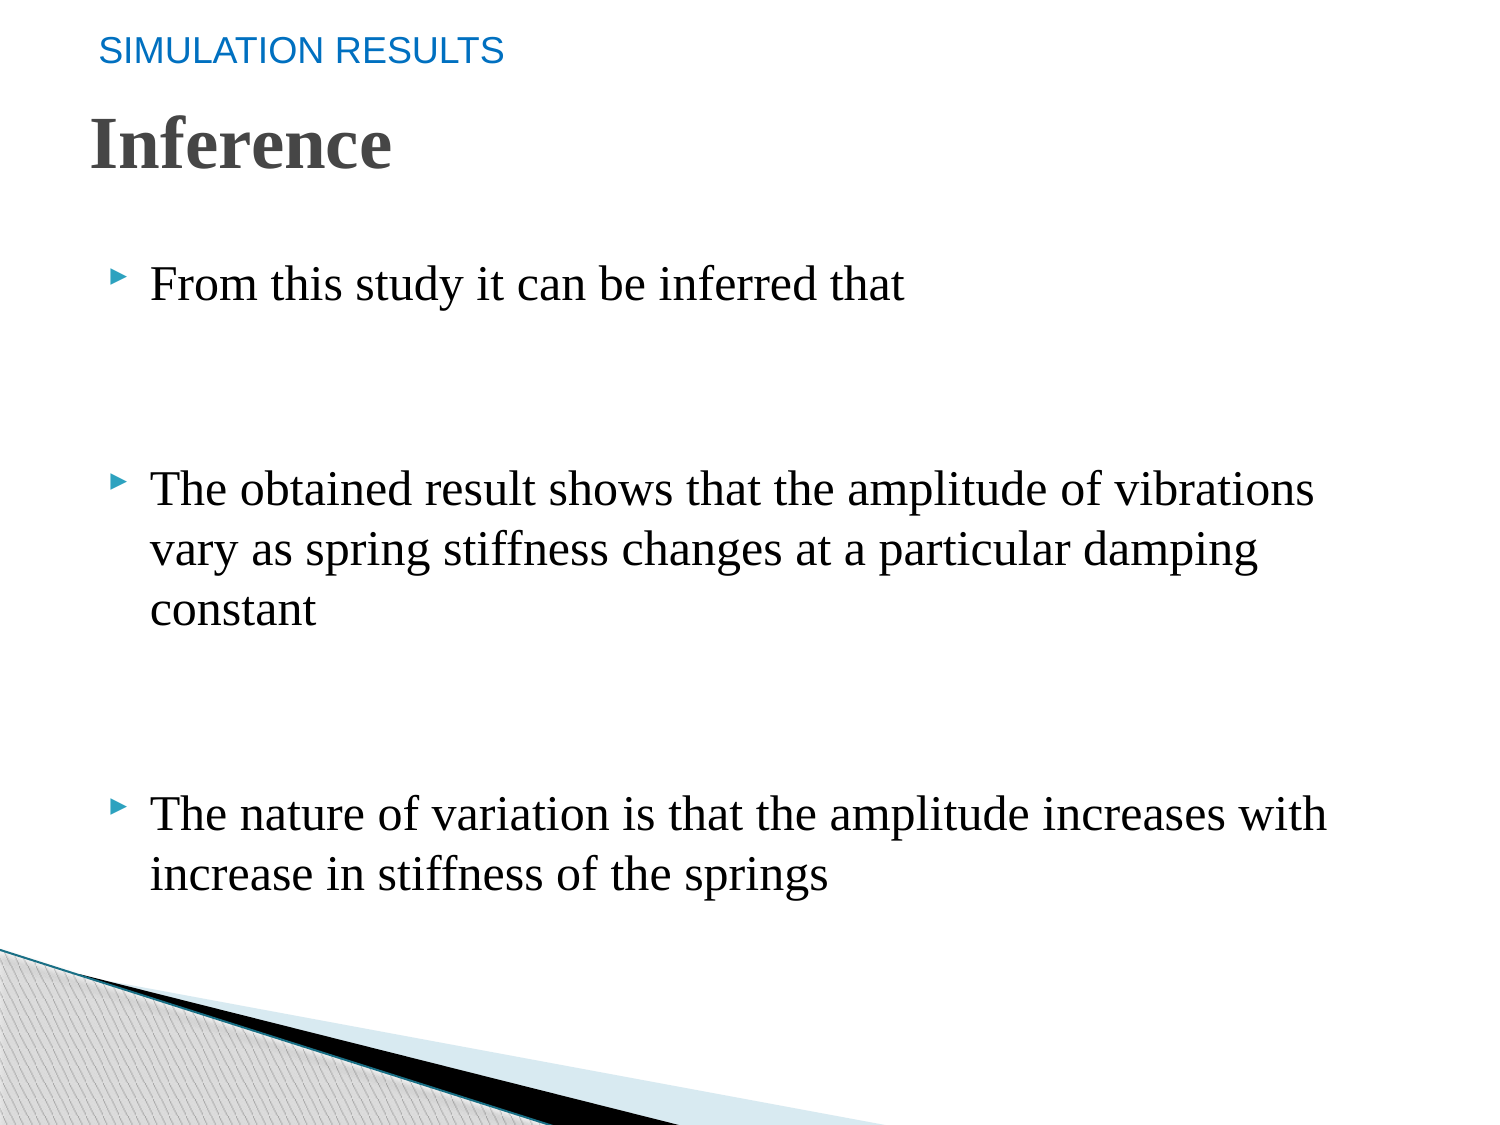

SIMULATION RESULTS
# Inference
From this study it can be inferred that

The obtained result shows that the amplitude of vibrations vary as spring stiffness changes at a particular damping constant

The nature of variation is that the amplitude increases with increase in stiffness of the springs